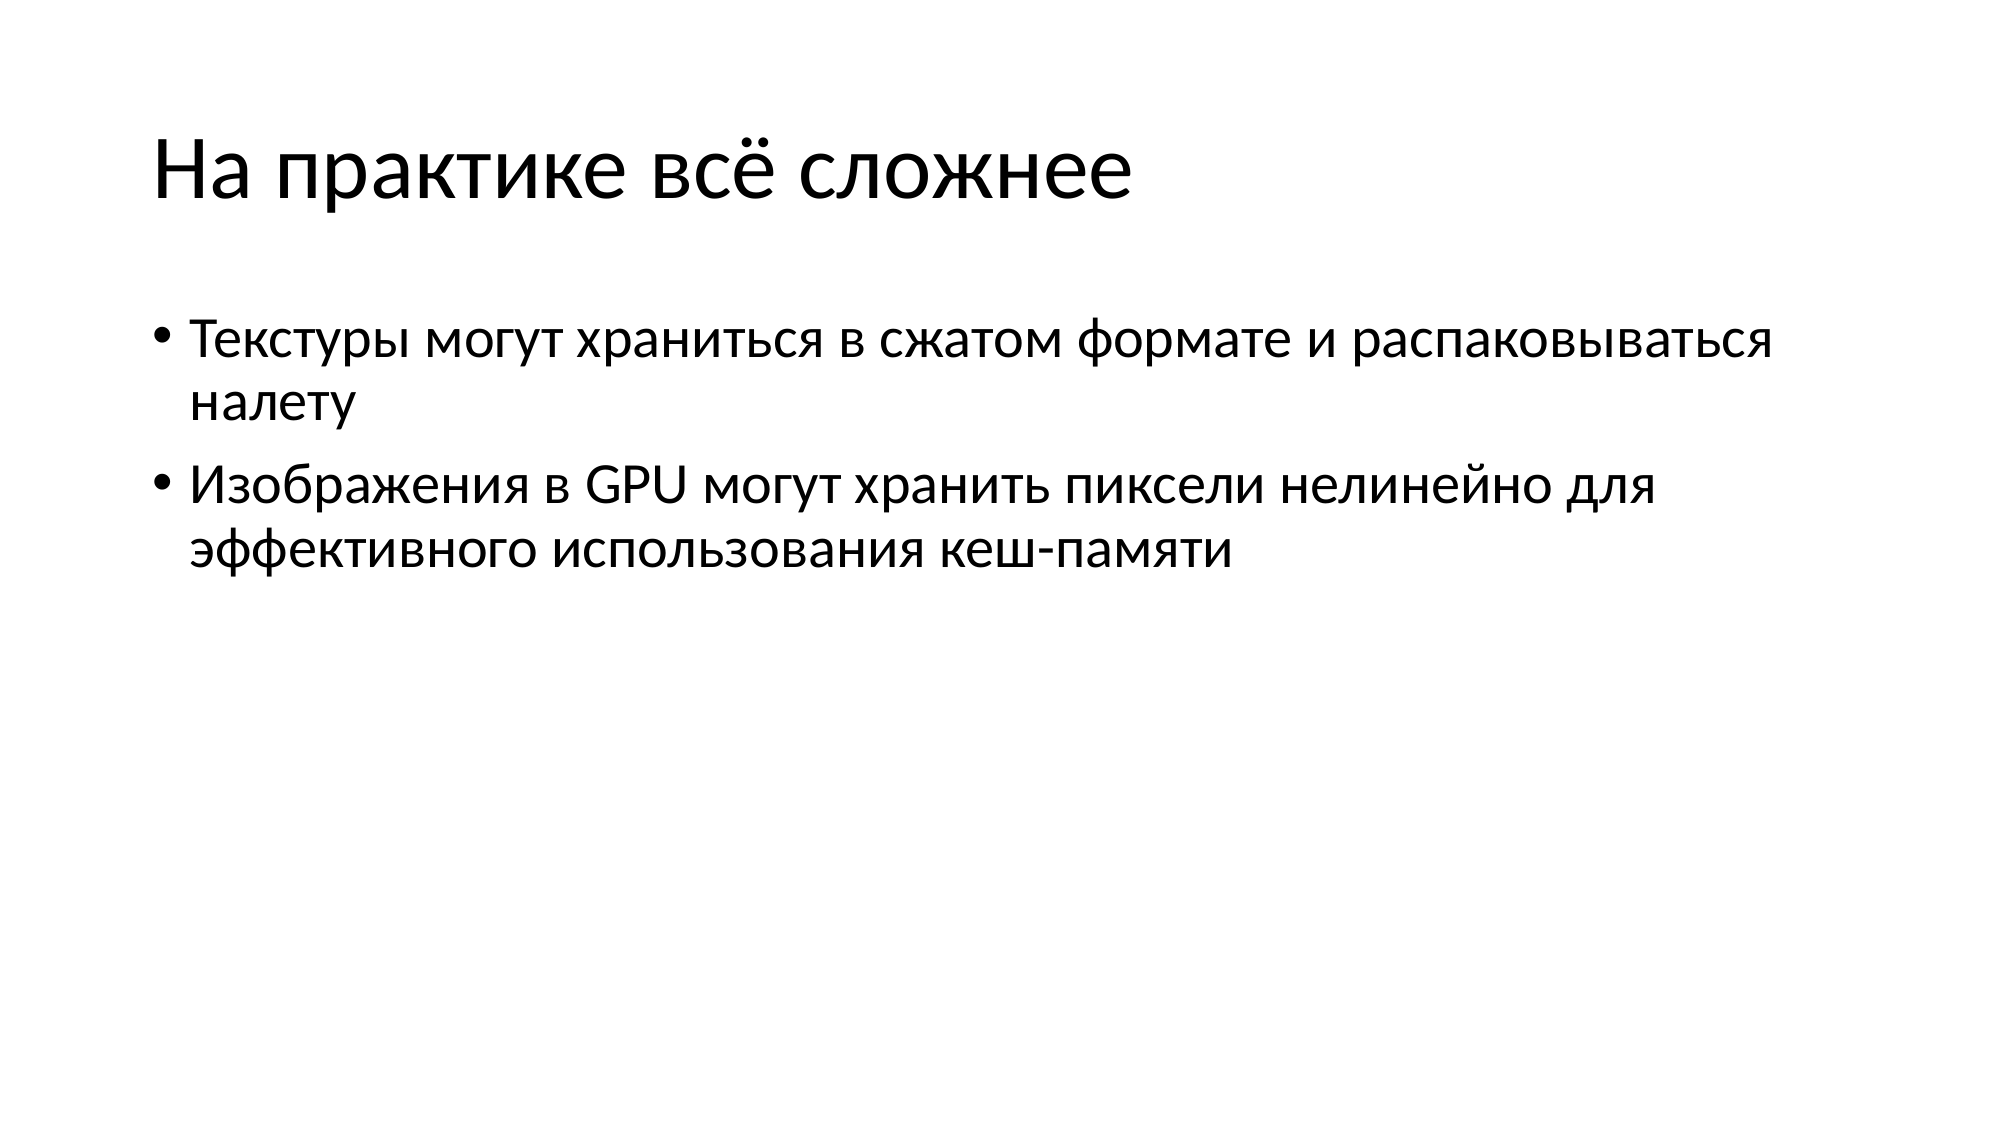

# На практике всё сложнее
Текстуры могут храниться в сжатом формате и распаковываться налету
Изображения в GPU могут хранить пиксели нелинейно для эффективного использования кеш-памяти